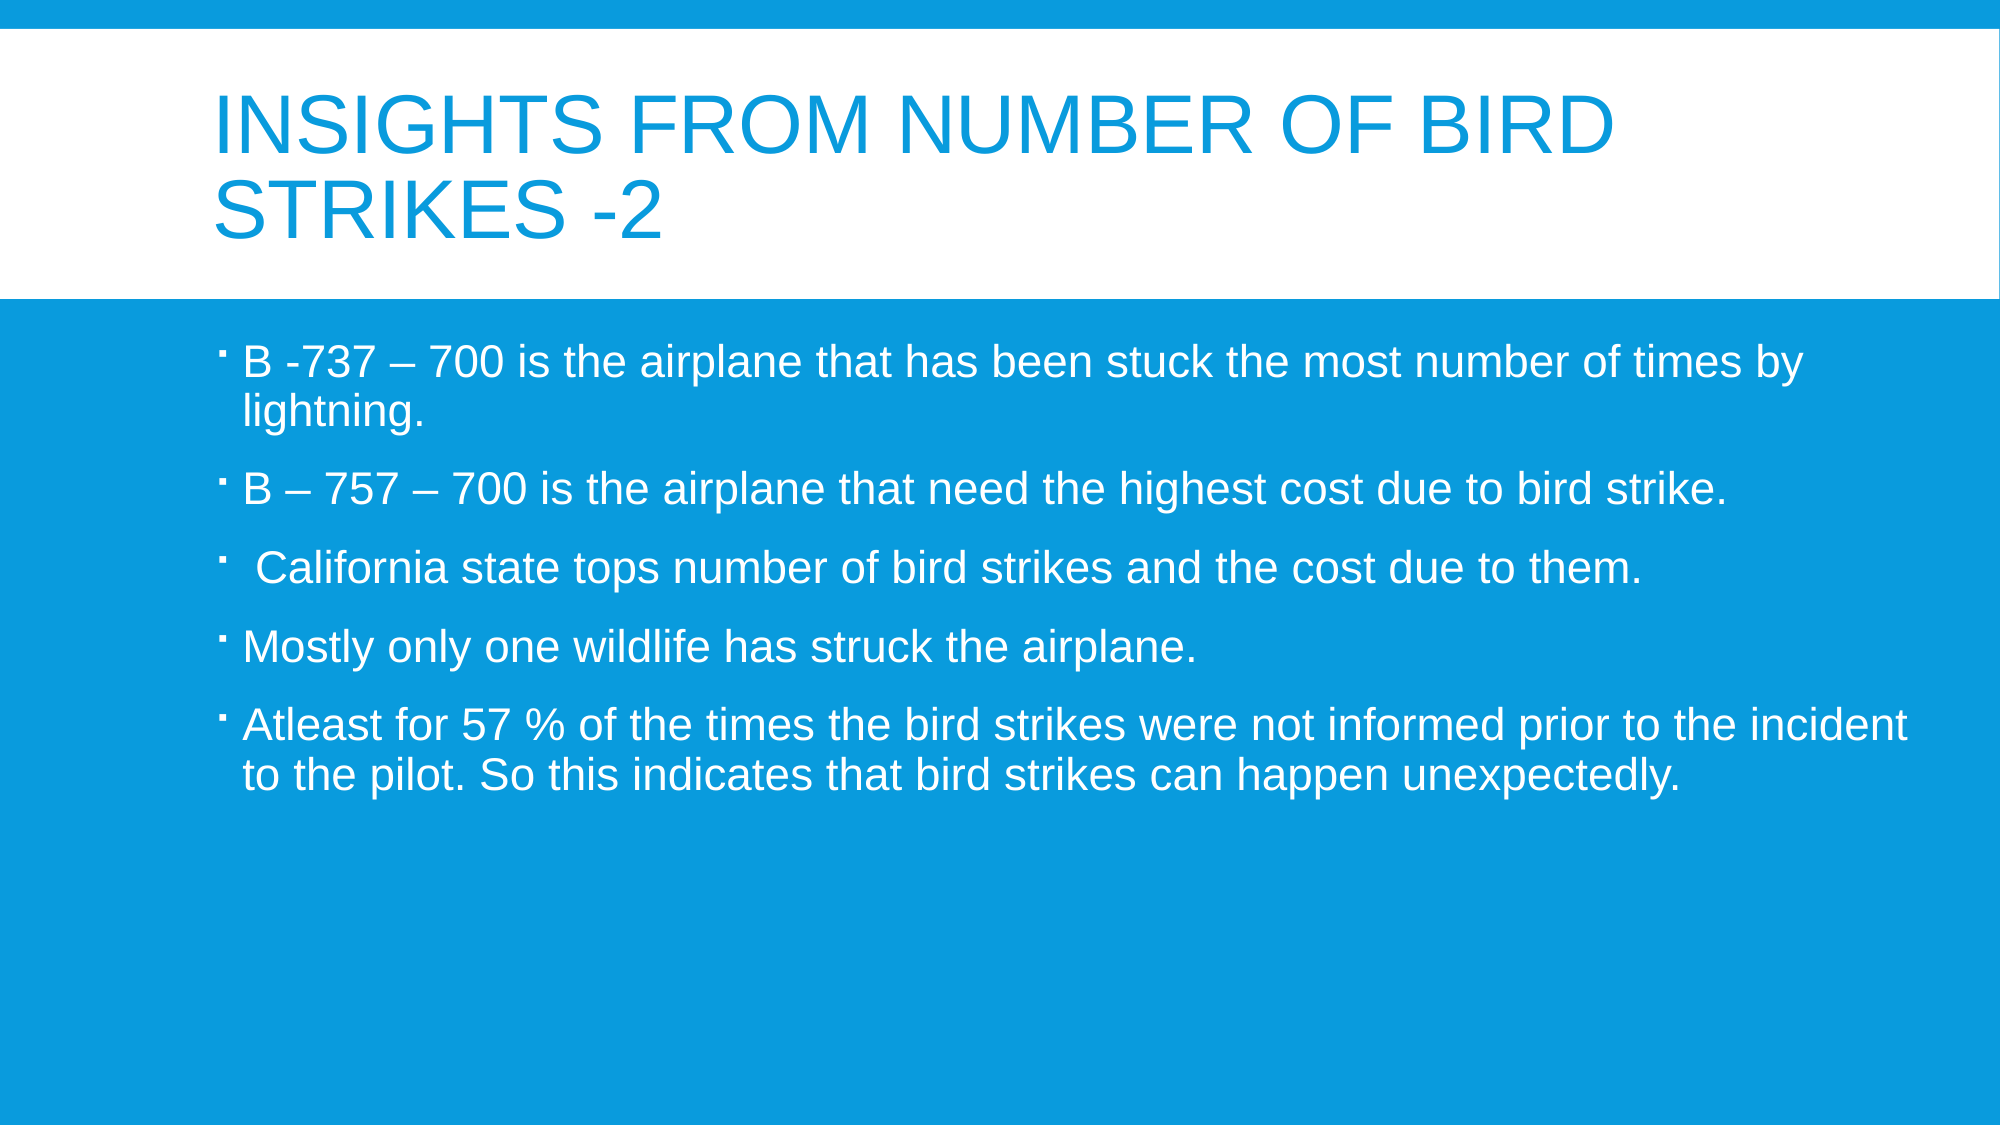

# Insights from number of bird strikes -2
B -737 – 700 is the airplane that has been stuck the most number of times by lightning.
B – 757 – 700 is the airplane that need the highest cost due to bird strike.
 California state tops number of bird strikes and the cost due to them.
Mostly only one wildlife has struck the airplane.
Atleast for 57 % of the times the bird strikes were not informed prior to the incident to the pilot. So this indicates that bird strikes can happen unexpectedly.